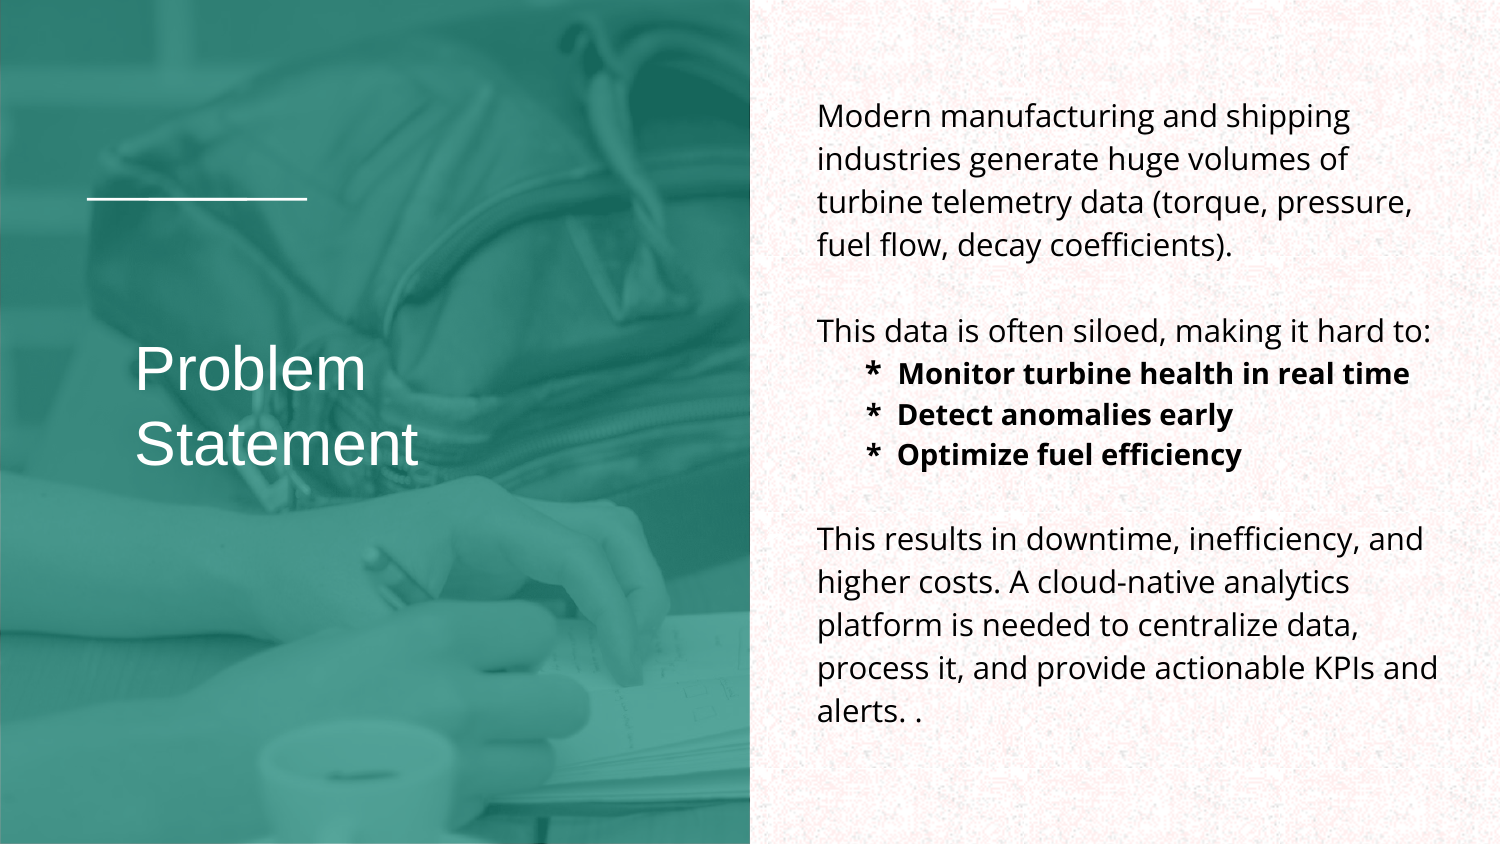

Modern manufacturing and shipping industries generate huge volumes of turbine telemetry data (torque, pressure, fuel flow, decay coefficients).

This data is often siloed, making it hard to:
             *  Monitor turbine health in real time
              *  Detect anomalies early
              *  Optimize fuel efficiency

This results in downtime, inefficiency, and higher costs. A cloud-native analytics platform is needed to centralize data, process it, and provide actionable KPIs and alerts. .
# Problem Statement